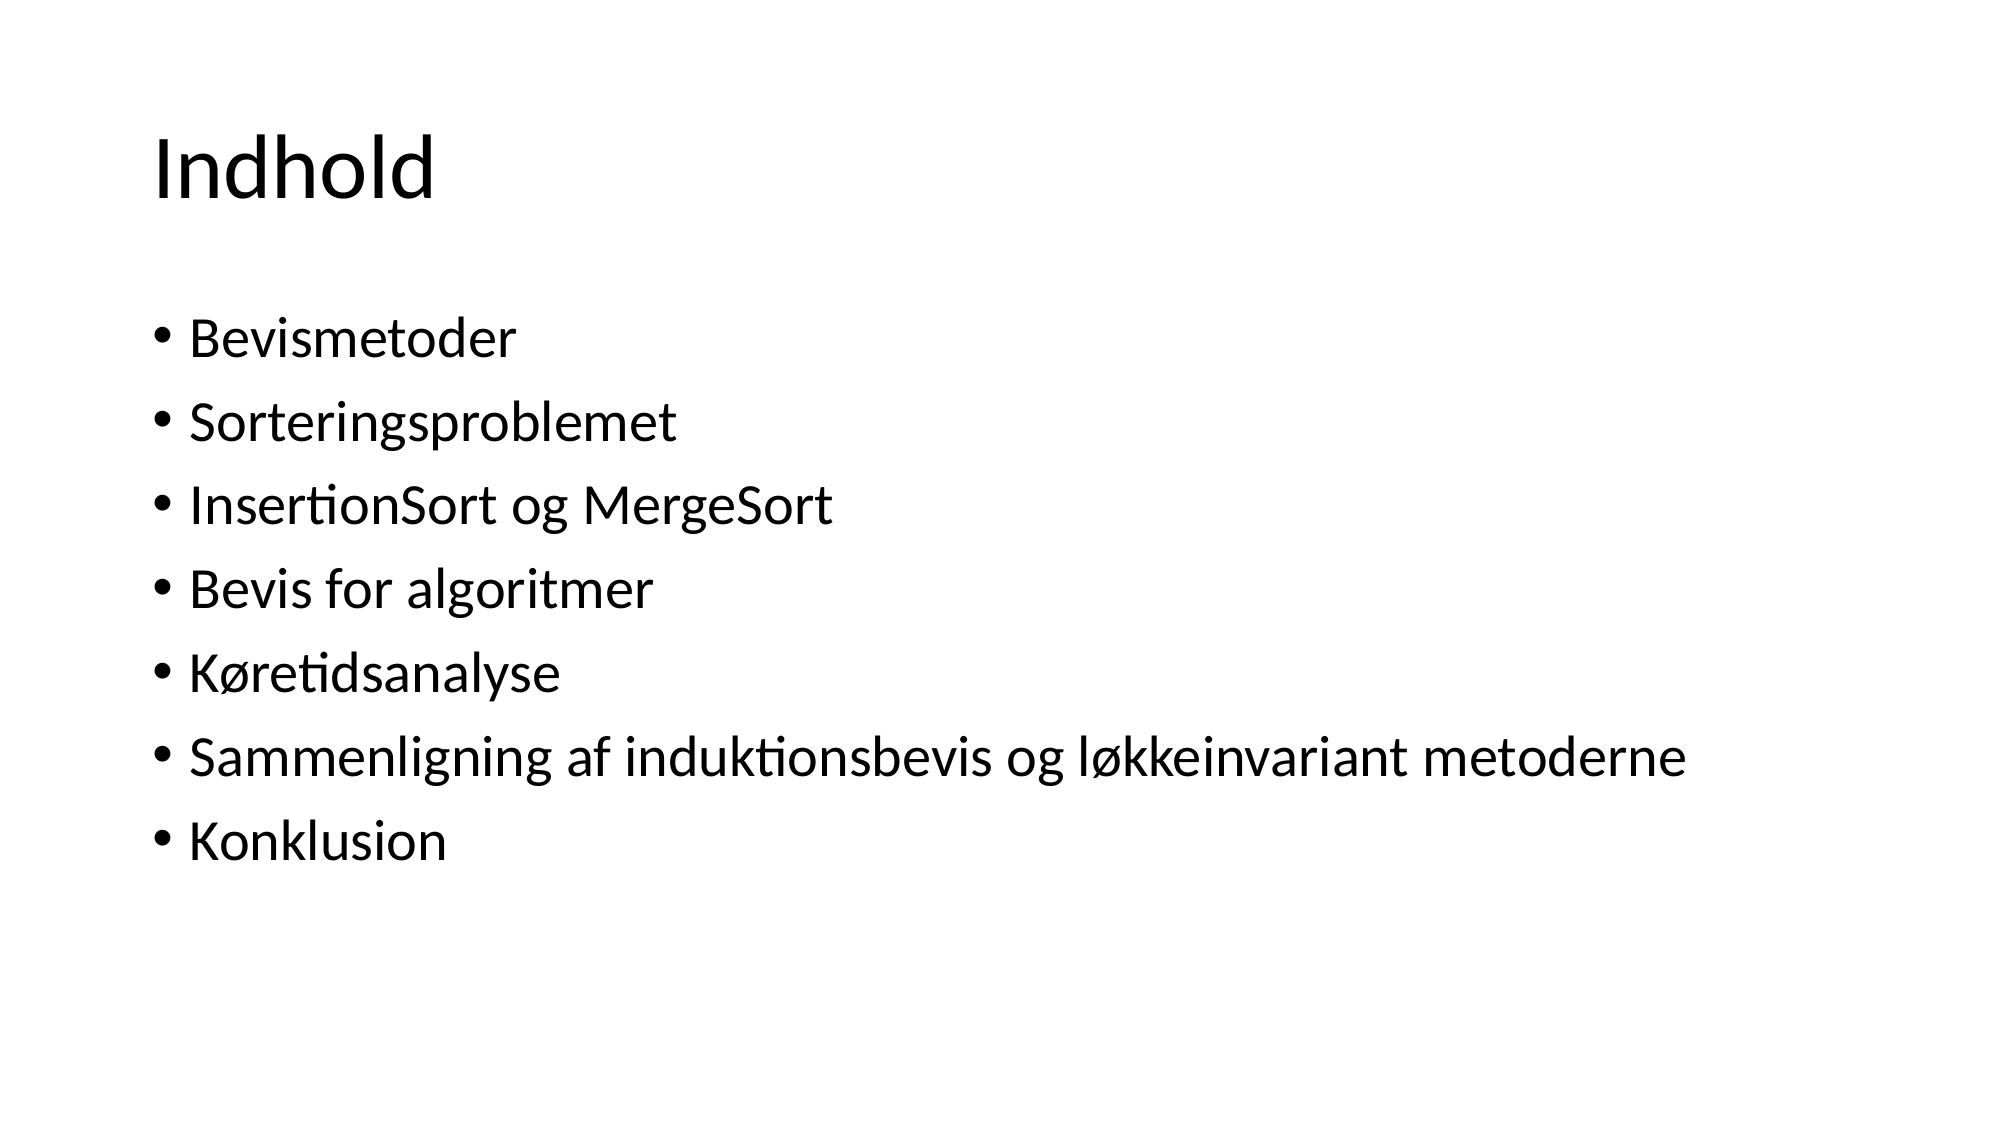

# Indhold
Bevismetoder
Sorteringsproblemet
InsertionSort og MergeSort
Bevis for algoritmer
Køretidsanalyse
Sammenligning af induktionsbevis og løkkeinvariant metoderne
Konklusion